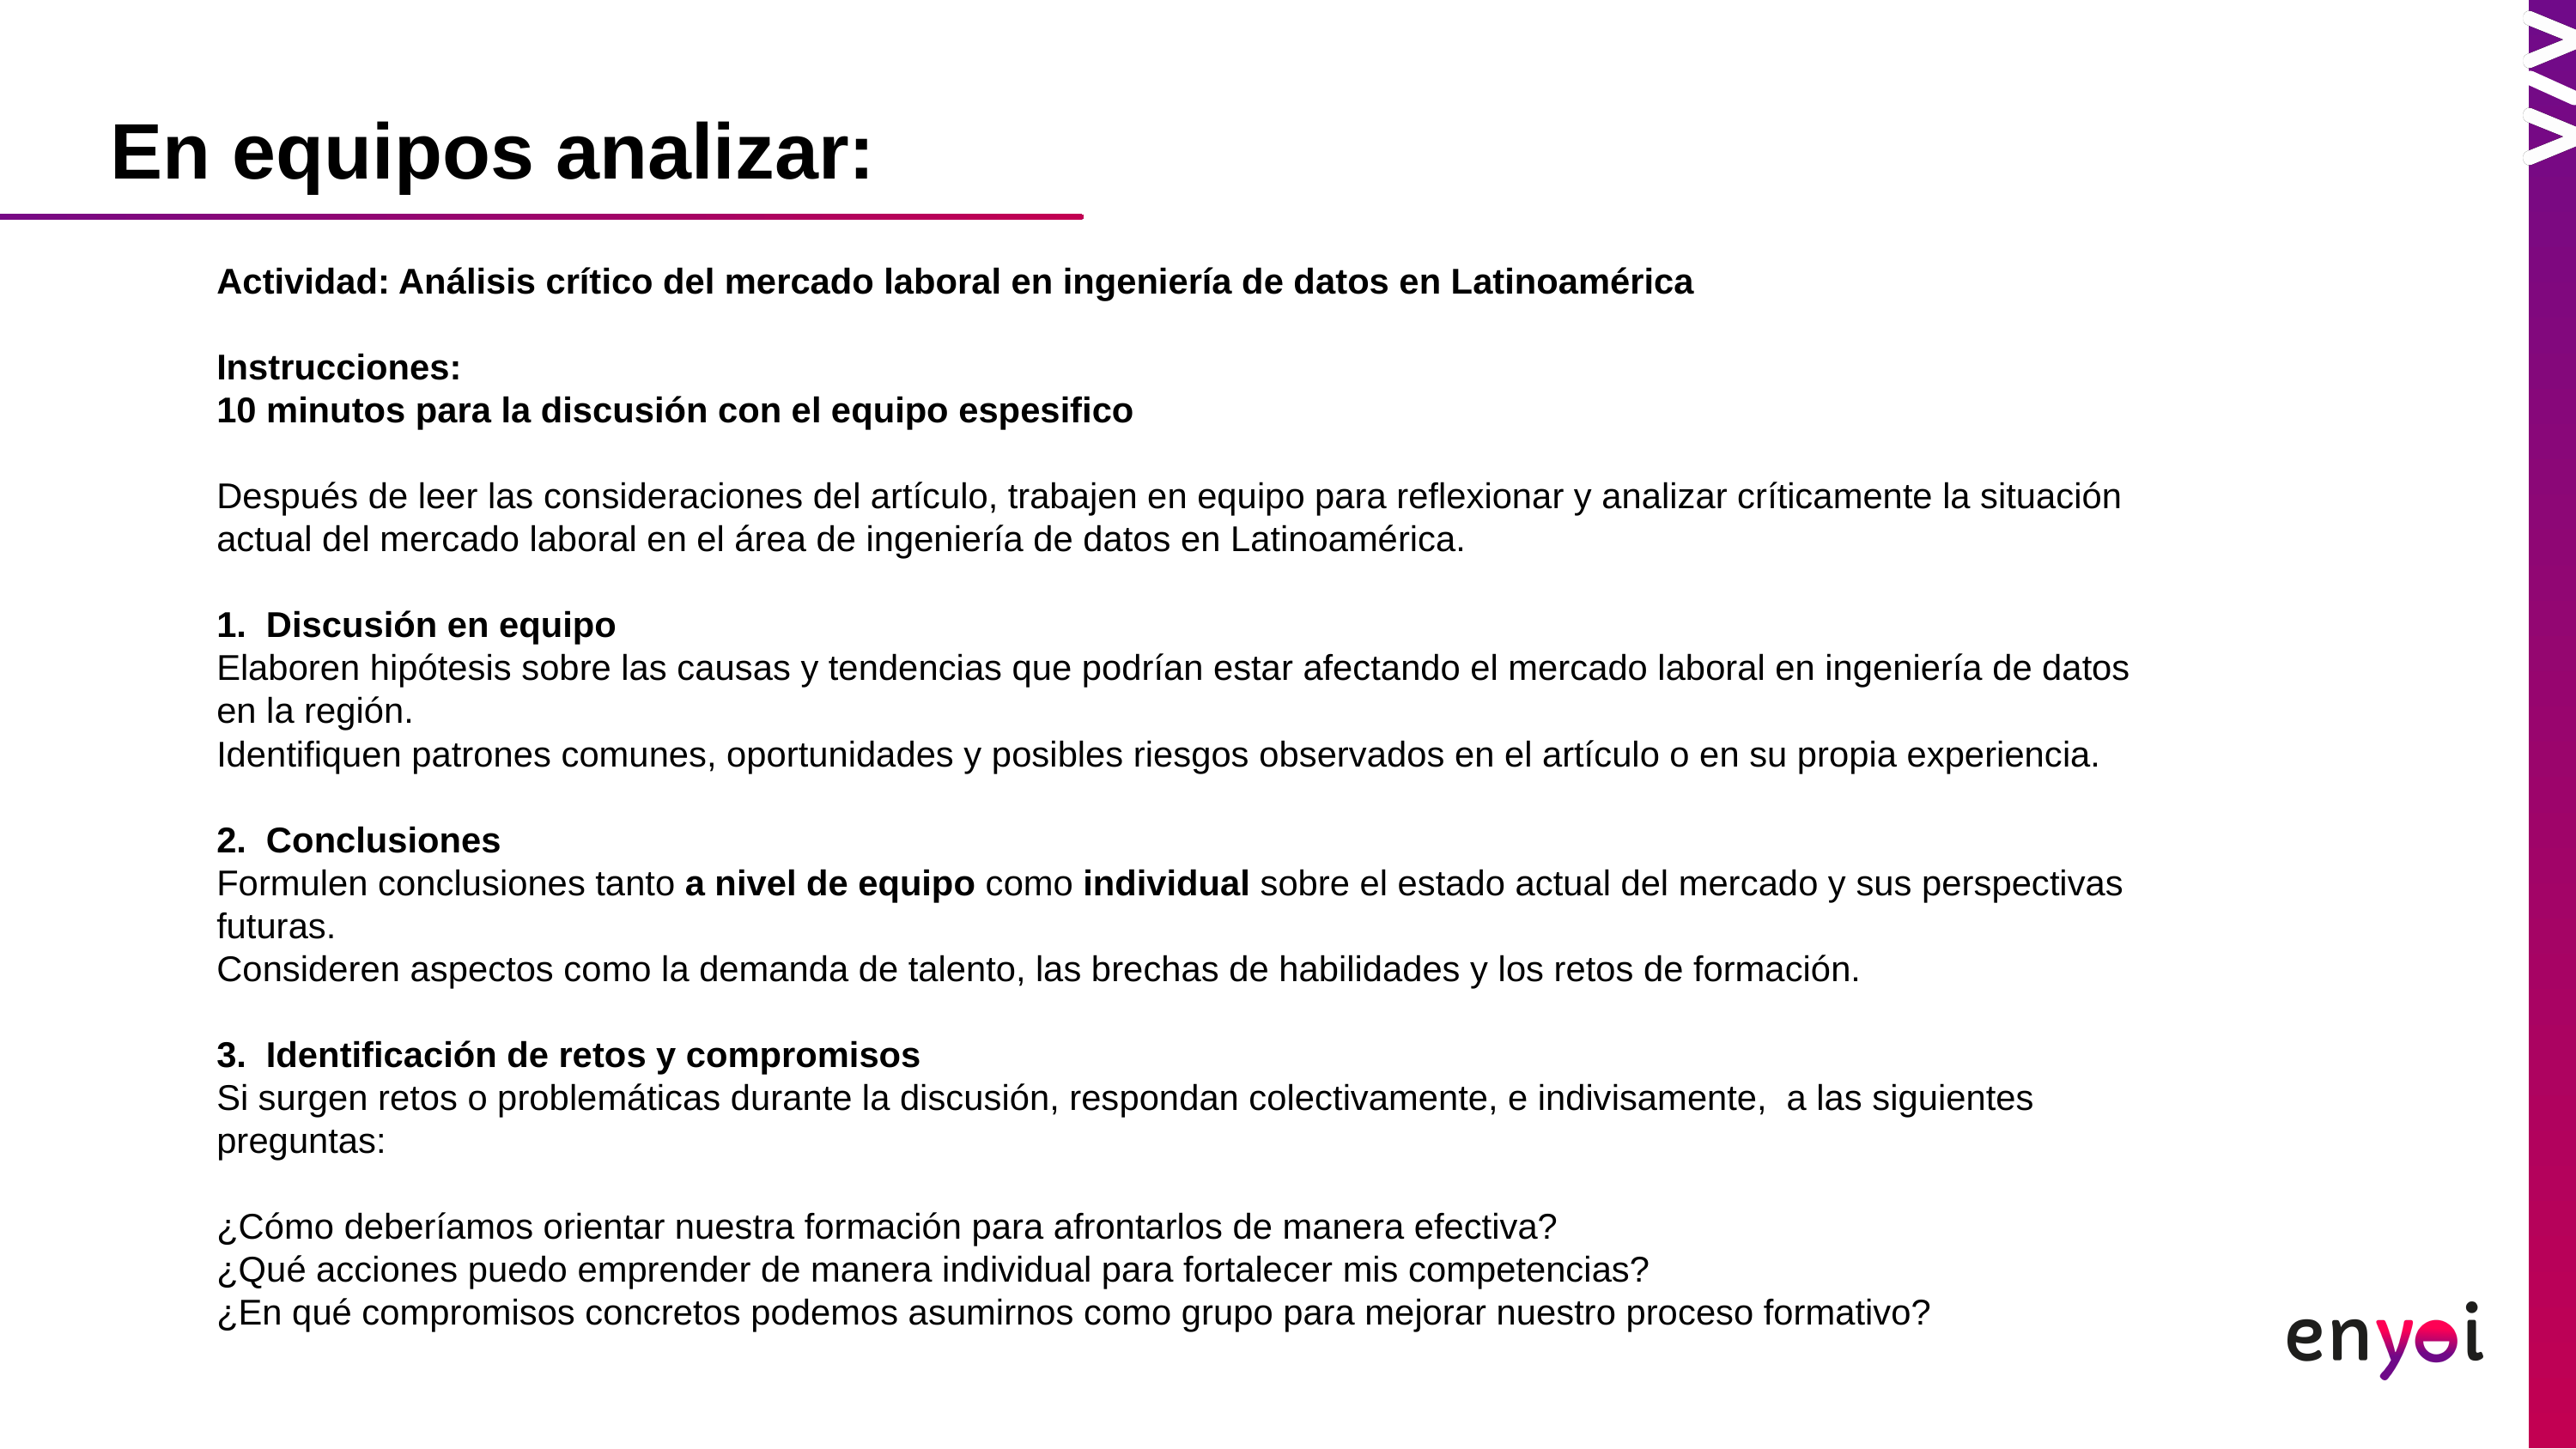

En equipos analizar:

Actividad: Análisis crítico del mercado laboral en ingeniería de datos en Latinoamérica

Instrucciones:
10 minutos para la discusión con el equipo espesifico
Después de leer las consideraciones del artículo, trabajen en equipo para reflexionar y analizar críticamente la situación actual del mercado laboral en el área de ingeniería de datos en Latinoamérica.

1.  Discusión en equipo
Elaboren hipótesis sobre las causas y tendencias que podrían estar afectando el mercado laboral en ingeniería de datos en la región.
Identifiquen patrones comunes, oportunidades y posibles riesgos observados en el artículo o en su propia experiencia.

2.  Conclusiones
Formulen conclusiones tanto a nivel de equipo como individual sobre el estado actual del mercado y sus perspectivas futuras.
Consideren aspectos como la demanda de talento, las brechas de habilidades y los retos de formación.

3.  Identificación de retos y compromisos
Si surgen retos o problemáticas durante la discusión, respondan colectivamente, e indivisamente,  a las siguientes preguntas:

¿Cómo deberíamos orientar nuestra formación para afrontarlos de manera efectiva?
¿Qué acciones puedo emprender de manera individual para fortalecer mis competencias?
¿En qué compromisos concretos podemos asumirnos como grupo para mejorar nuestro proceso formativo?